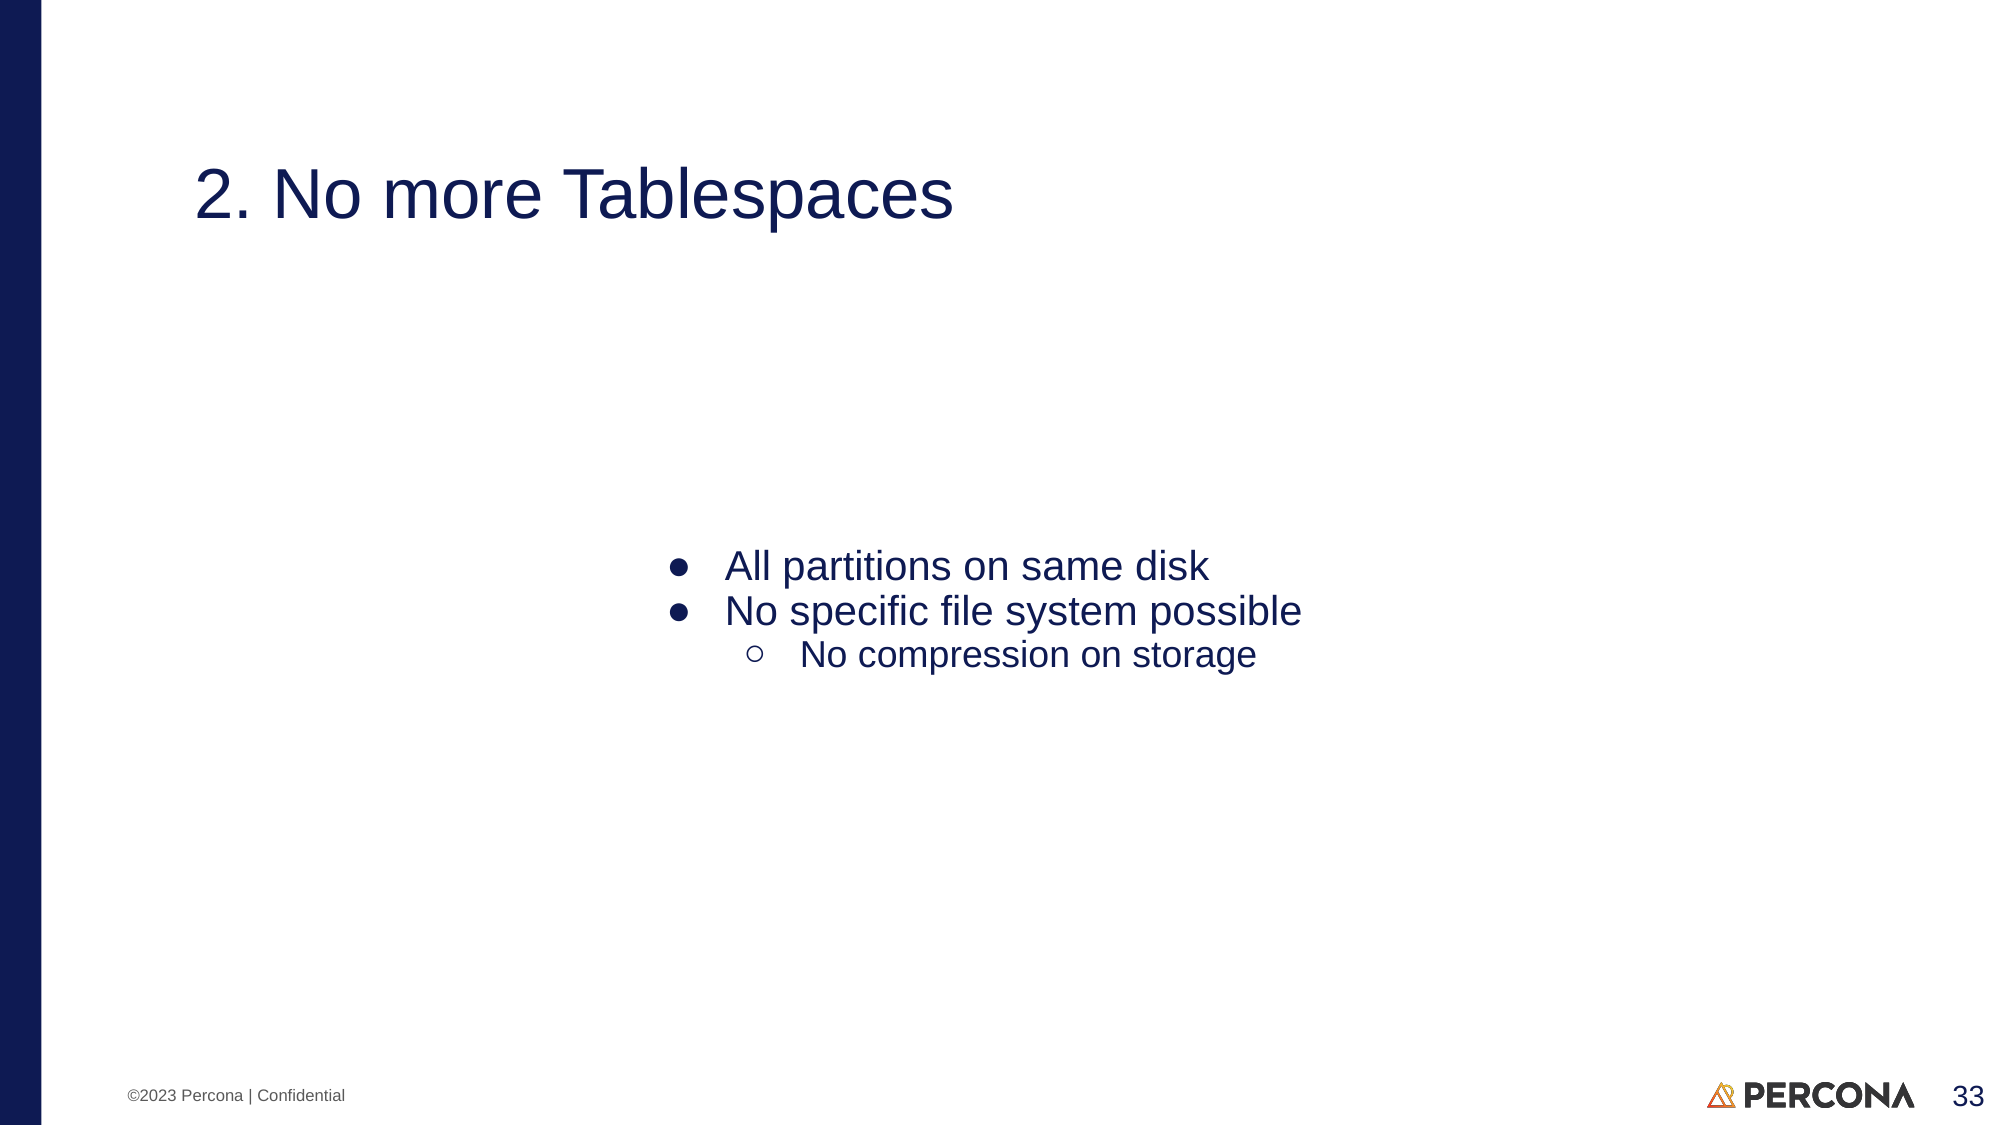

# 2. No more Tablespaces
All partitions on same disk
No specific file system possible
No compression on storage

33